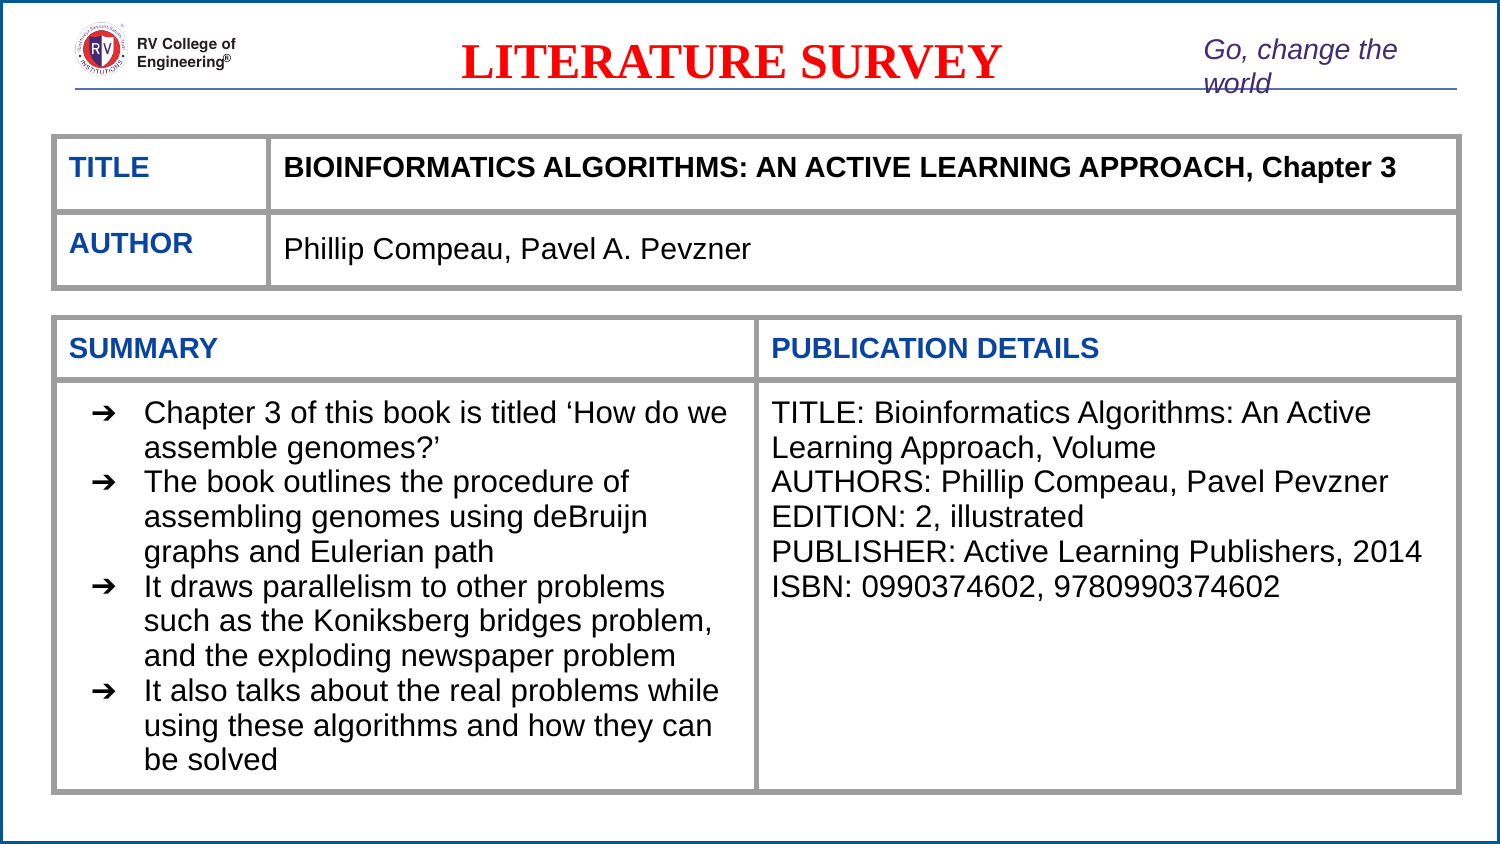

# LITERATURE SURVEY
| TITLE | BIOINFORMATICS ALGORITHMS: AN ACTIVE LEARNING APPROACH, Chapter 3 |
| --- | --- |
| AUTHOR | Phillip Compeau, Pavel A. Pevzner |
| SUMMARY | PUBLICATION DETAILS |
| --- | --- |
| Chapter 3 of this book is titled ‘How do we assemble genomes?’ The book outlines the procedure of assembling genomes using deBruijn graphs and Eulerian path It draws parallelism to other problems such as the Koniksberg bridges problem, and the exploding newspaper problem It also talks about the real problems while using these algorithms and how they can be solved | TITLE: Bioinformatics Algorithms: An Active Learning Approach, Volume AUTHORS: Phillip Compeau, Pavel Pevzner EDITION: 2, illustrated PUBLISHER: Active Learning Publishers, 2014 ISBN: 0990374602, 9780990374602 |